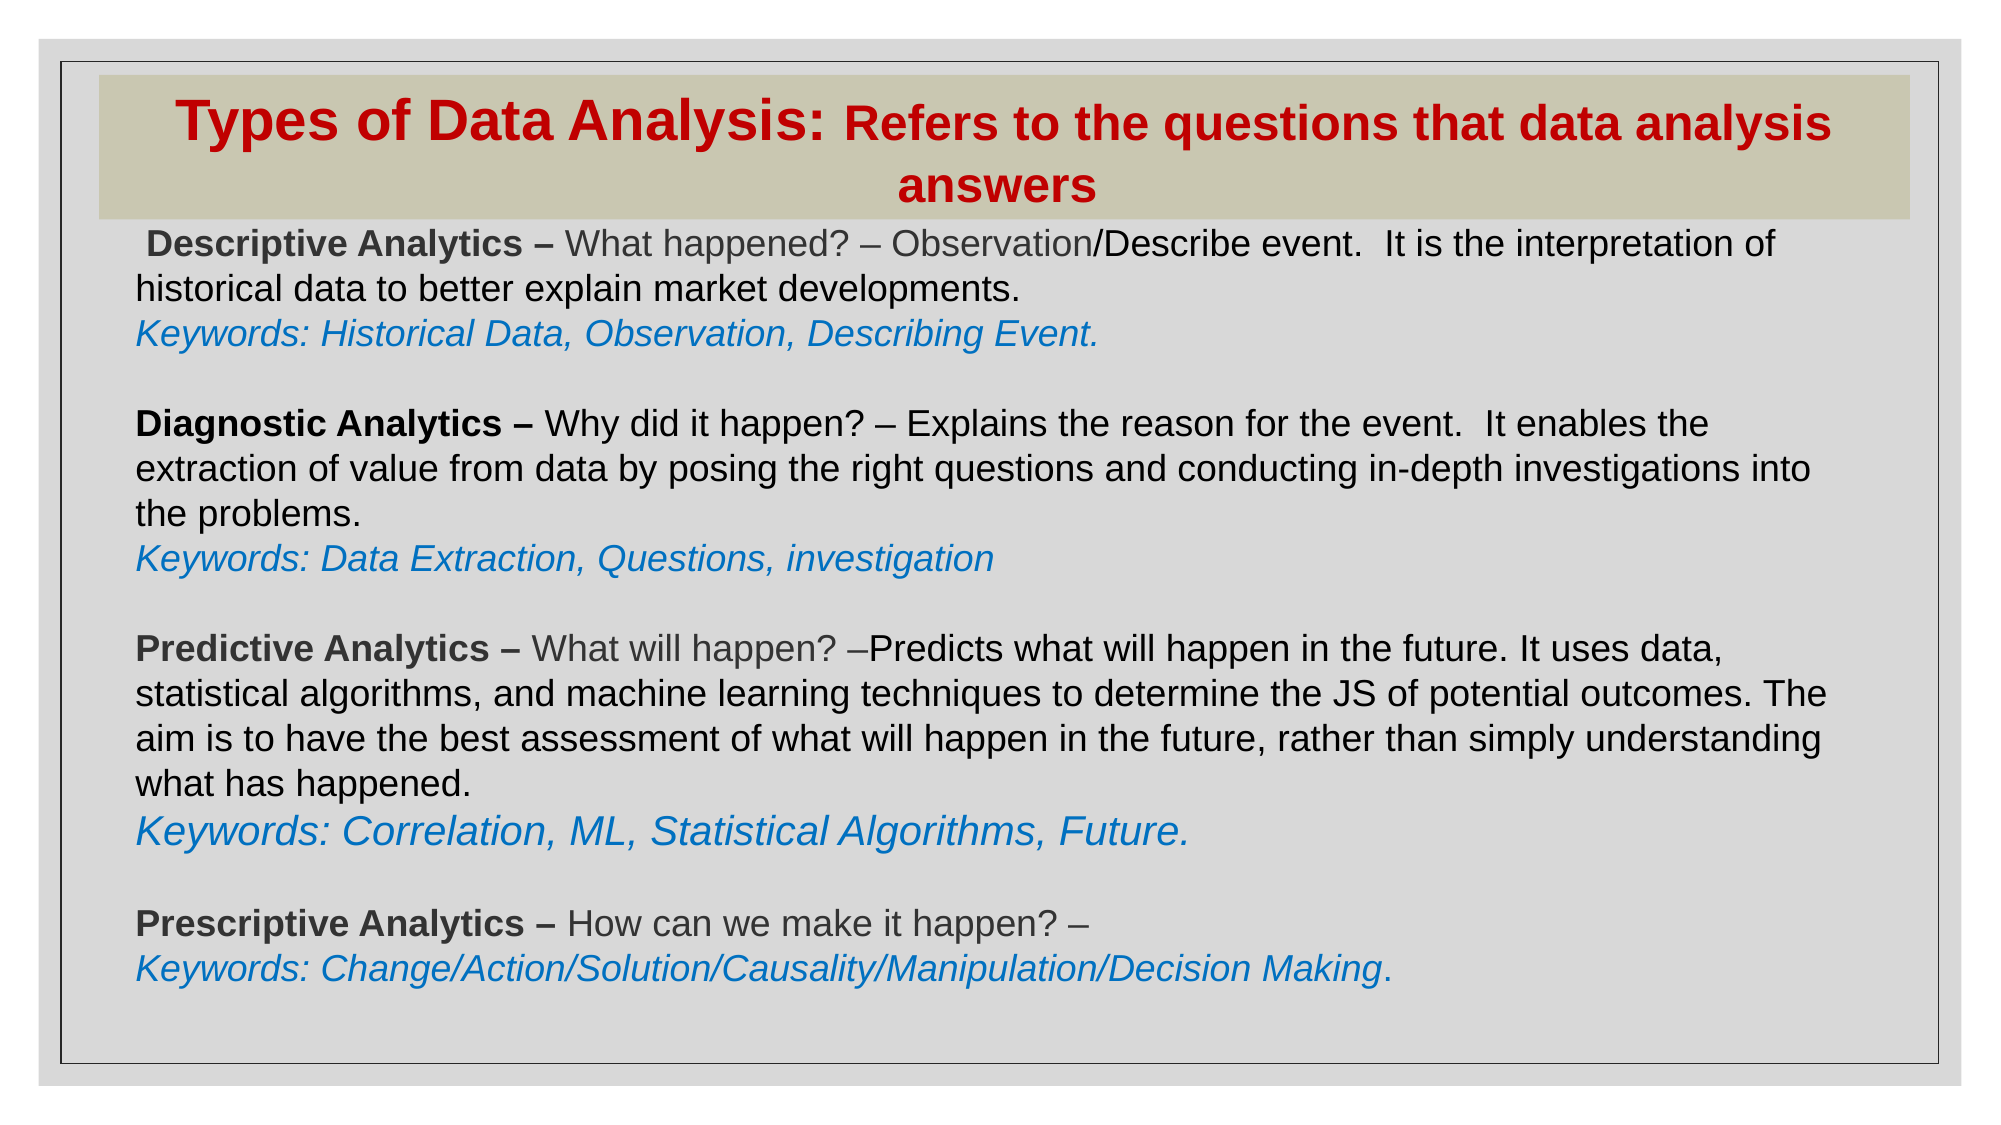

Types of Data Analysis: Refers to the questions that data analysis answers
 Descriptive Analytics – What happened? – Observation/Describe event.  It is the interpretation of historical data to better explain market developments.
Keywords: Historical Data, Observation, Describing Event.

Diagnostic Analytics – Why did it happen? – Explains the reason for the event.  It enables the extraction of value from data by posing the right questions and conducting in-depth investigations into the problems.
Keywords: Data Extraction, Questions, investigation

Predictive Analytics – What will happen? –Predicts what will happen in the future. It uses data, statistical algorithms, and machine learning techniques to determine the JS of potential outcomes. The aim is to have the best assessment of what will happen in the future, rather than simply understanding what has happened.
Keywords: Correlation, ML, Statistical Algorithms, Future.

Prescriptive Analytics – How can we make it happen? –
Keywords: Change/Action/Solution/Causality/Manipulation/Decision Making.